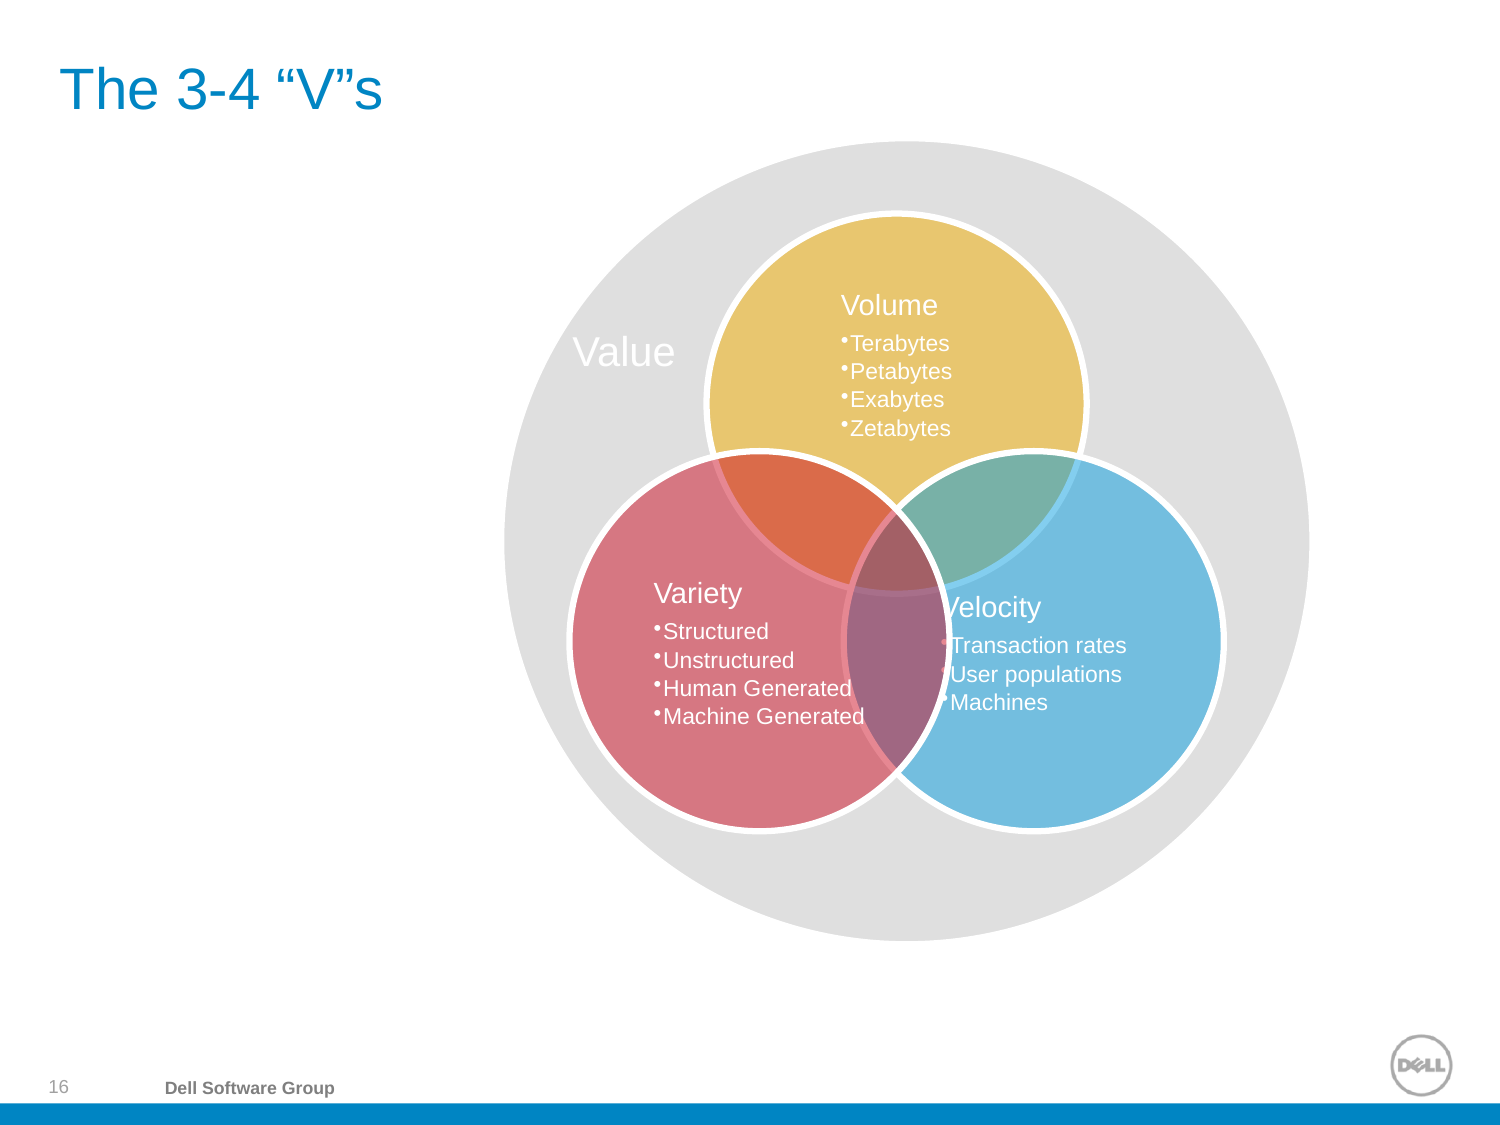

# The 3-4 “V”s

Volume
Terabytes
Petabytes
Exabytes
Zetabytes
Velocity
Transaction rates
User populations
Machines
Variety
Structured
Unstructured
Human Generated
Machine Generated
Value